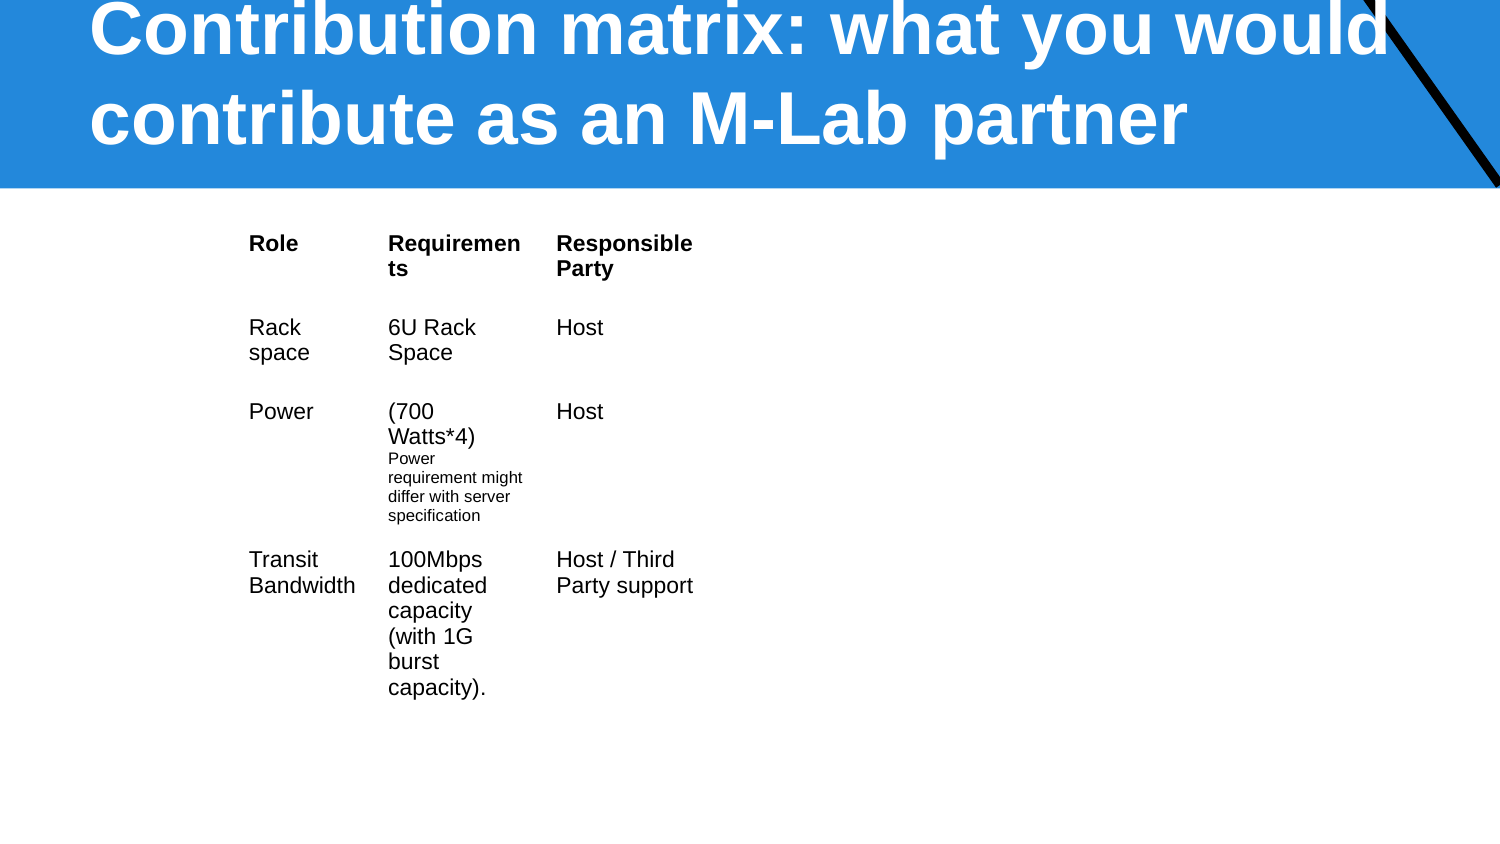

Contribution matrix: what you would contribute as an M-Lab partner
| Role | Requirements | Responsible Party |
| --- | --- | --- |
| Rack space | 6U Rack Space | Host |
| Power | (700 Watts\*4) Power requirement might differ with server specification | Host |
| Transit Bandwidth | 100Mbps dedicated capacity (with 1G burst capacity). | Host / Third Party support |